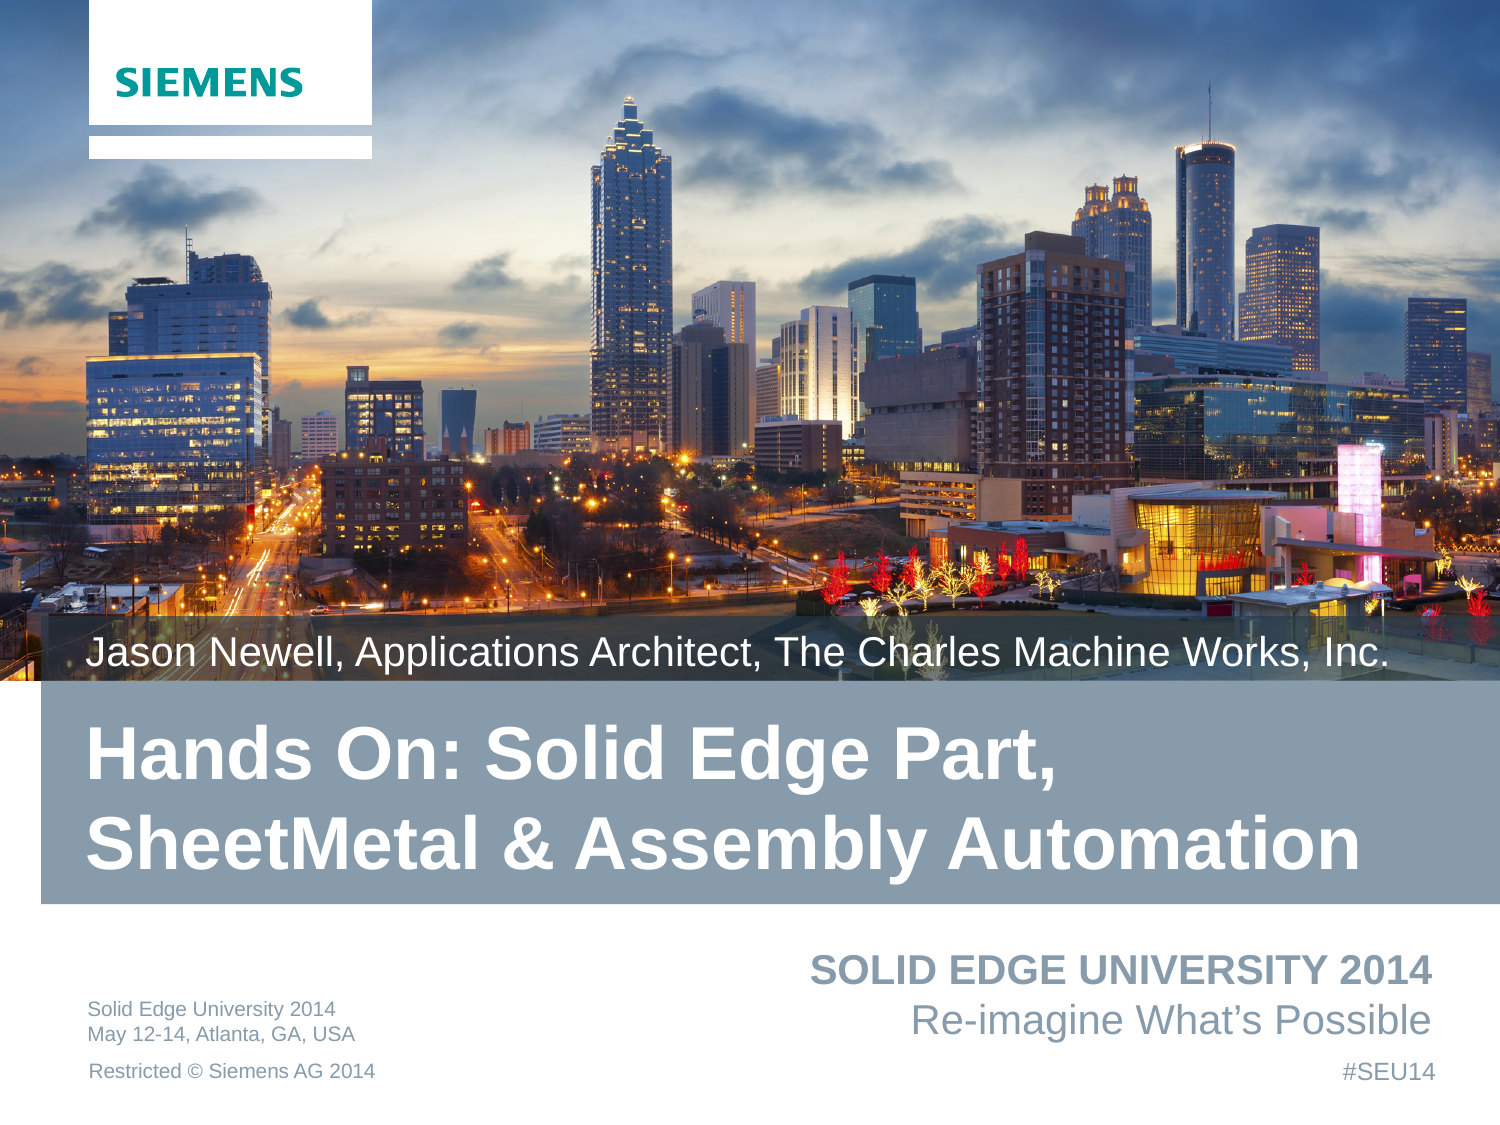

Jason Newell, Applications Architect, The Charles Machine Works, Inc.
# Hands On: Solid Edge Part, SheetMetal & Assembly Automation